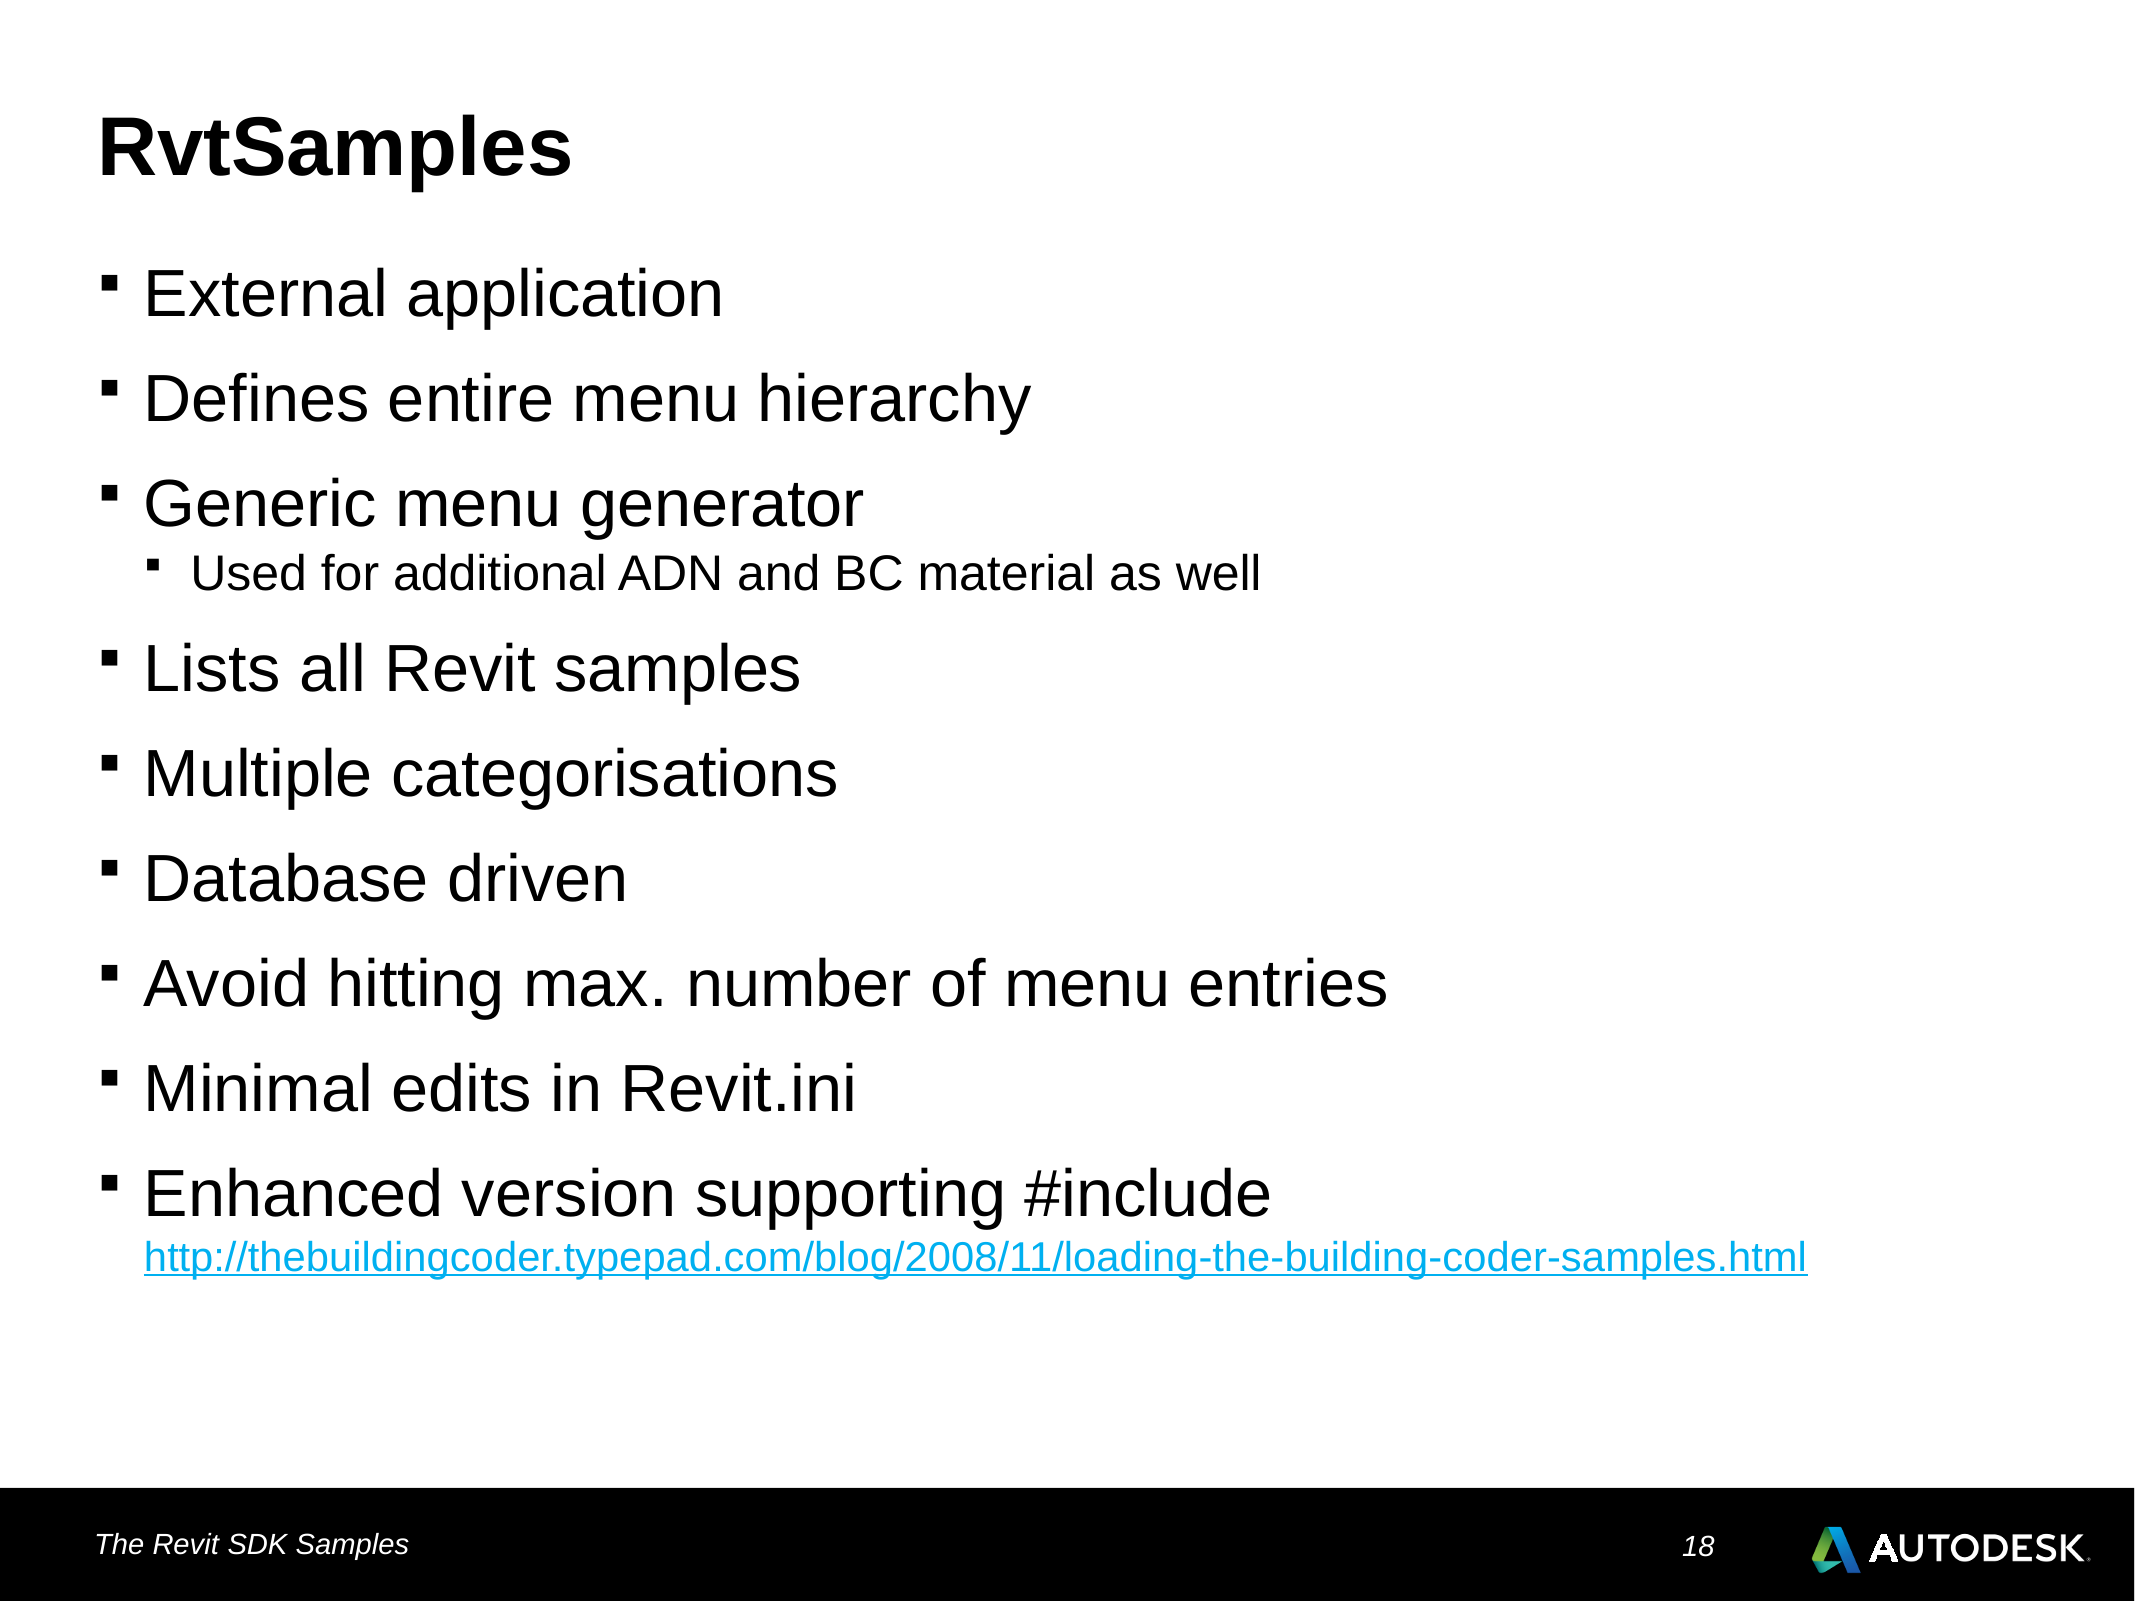

# RvtSamples
External application
Defines entire menu hierarchy
Generic menu generator
Used for additional ADN and BC material as well
Lists all Revit samples
Multiple categorisations
Database driven
Avoid hitting max. number of menu entries
Minimal edits in Revit.ini
Enhanced version supporting #include
http://thebuildingcoder.typepad.com/blog/2008/11/loading-the-building-coder-samples.html
The Revit SDK Samples
18